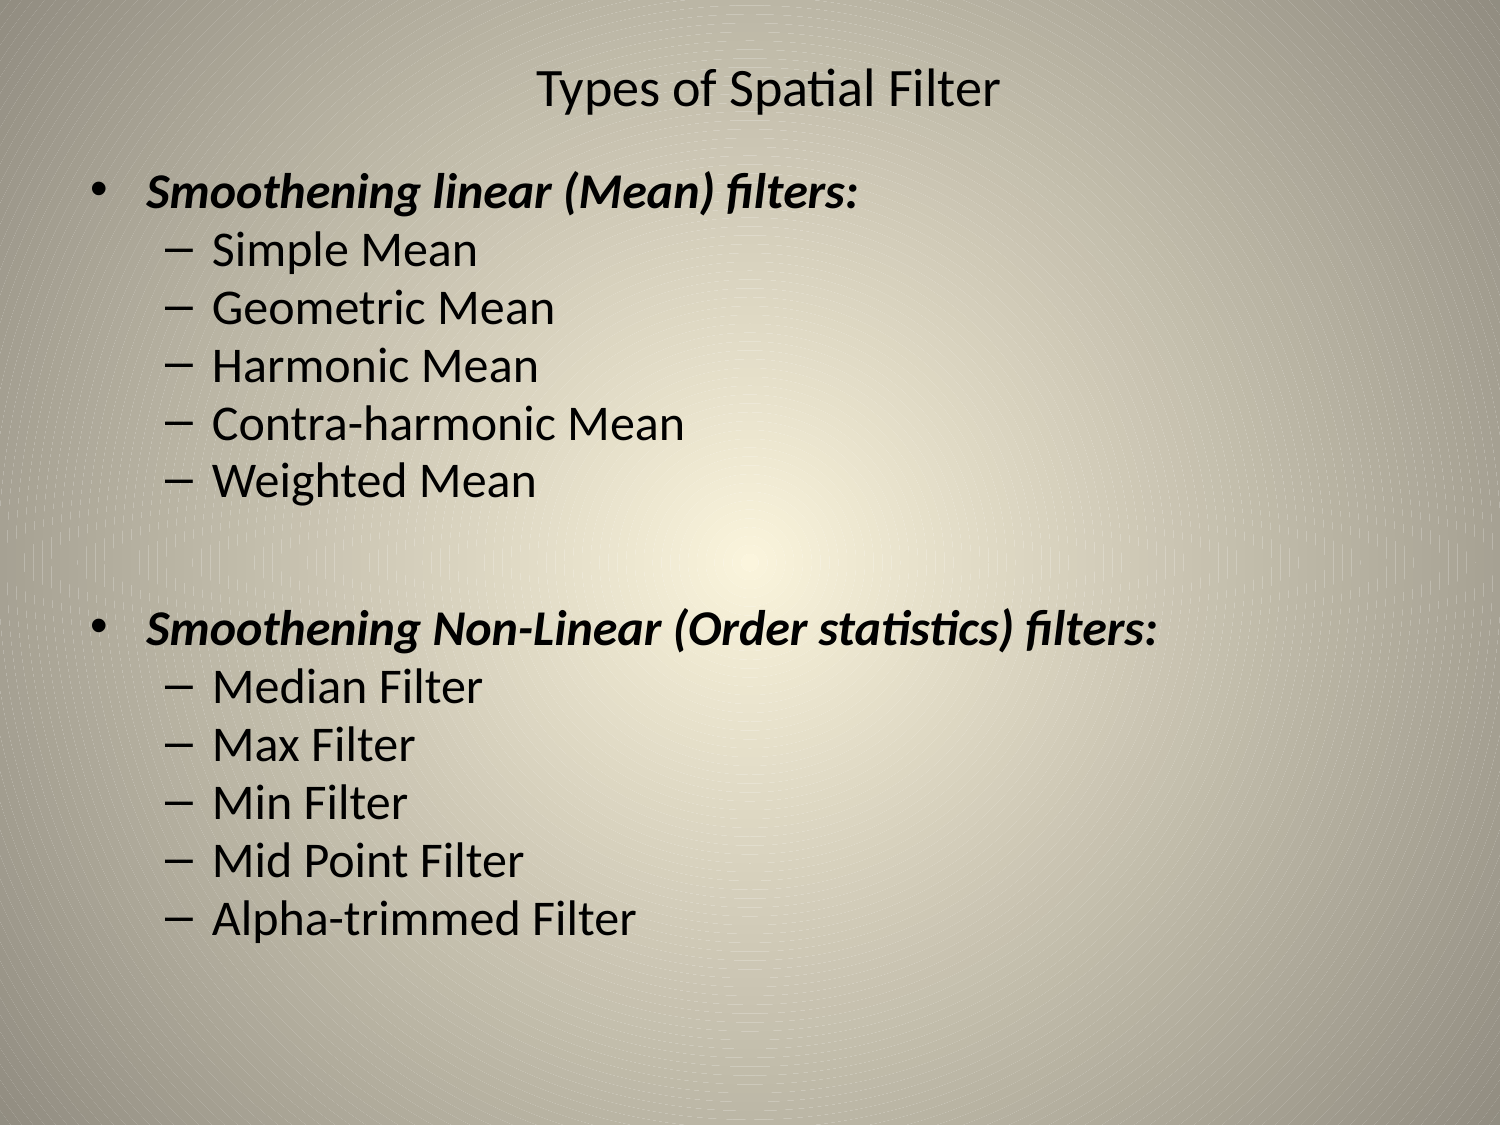

# Types of Spatial Filter
Smoothening linear (Mean) filters:
Simple Mean
Geometric Mean
Harmonic Mean
Contra-harmonic Mean
Weighted Mean

Smoothening Non-Linear (Order statistics) filters:
Median Filter
Max Filter
Min Filter
Mid Point Filter
Alpha-trimmed Filter